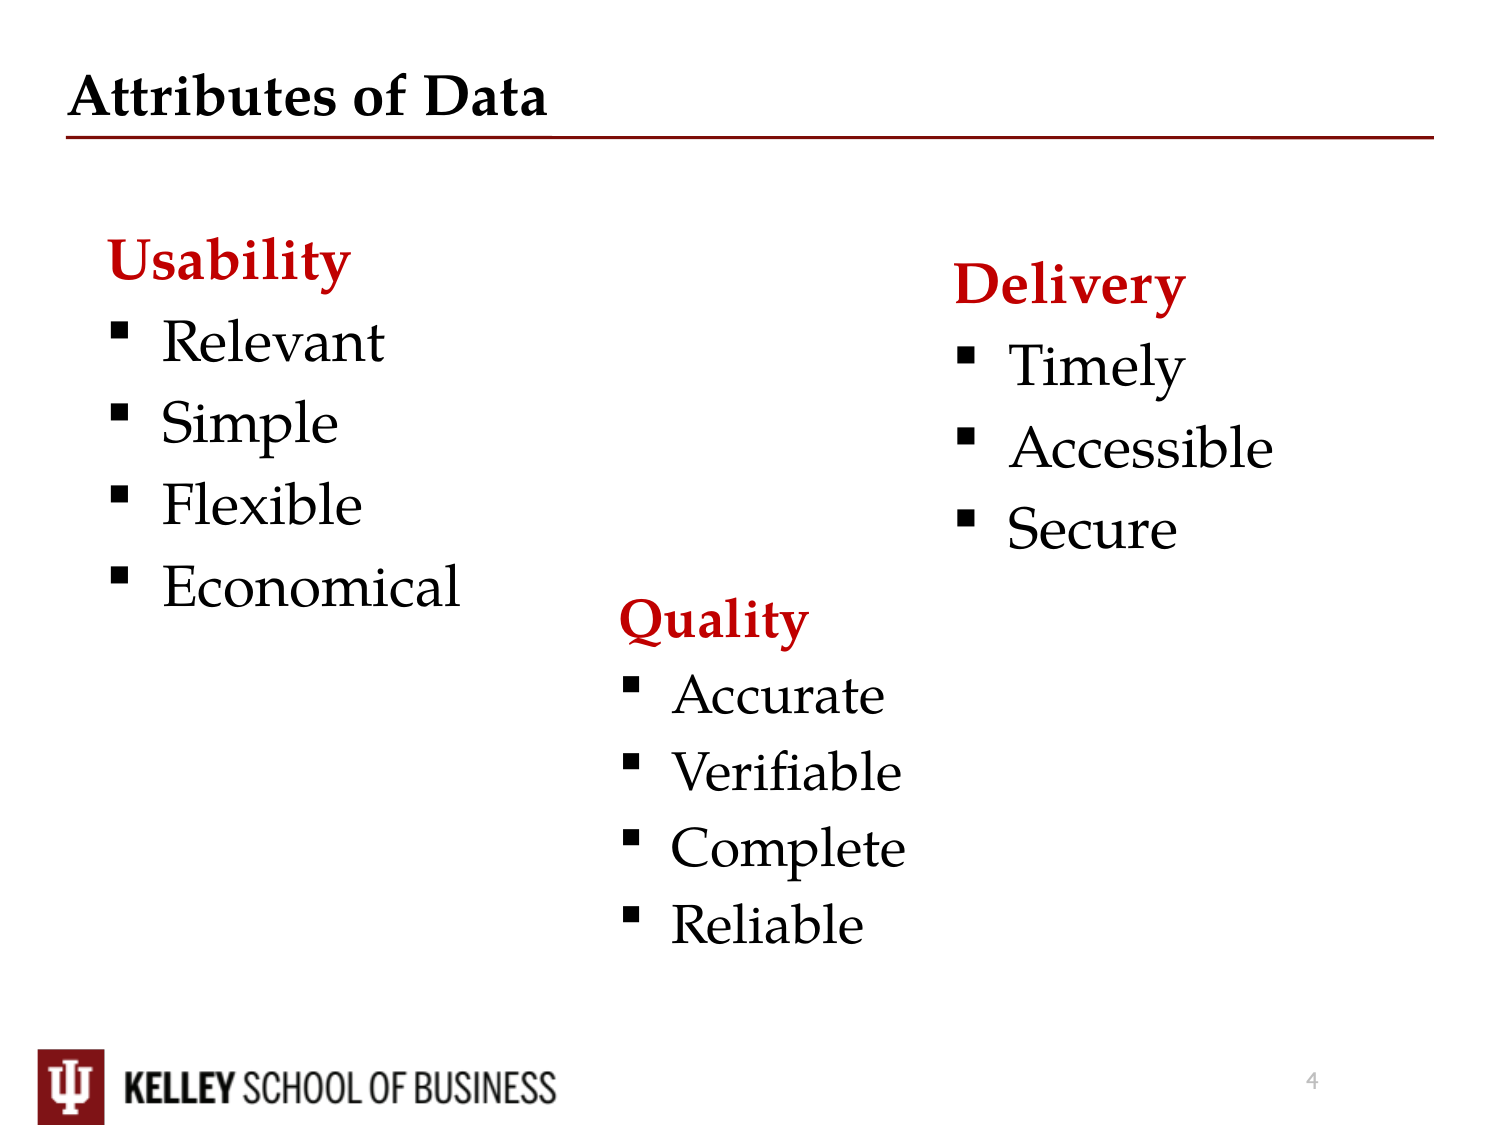

# Attributes of Data
Usability
Relevant
Simple
Flexible
Economical
Delivery
Timely
Accessible
Secure
Quality
Accurate
Verifiable
Complete
Reliable
4